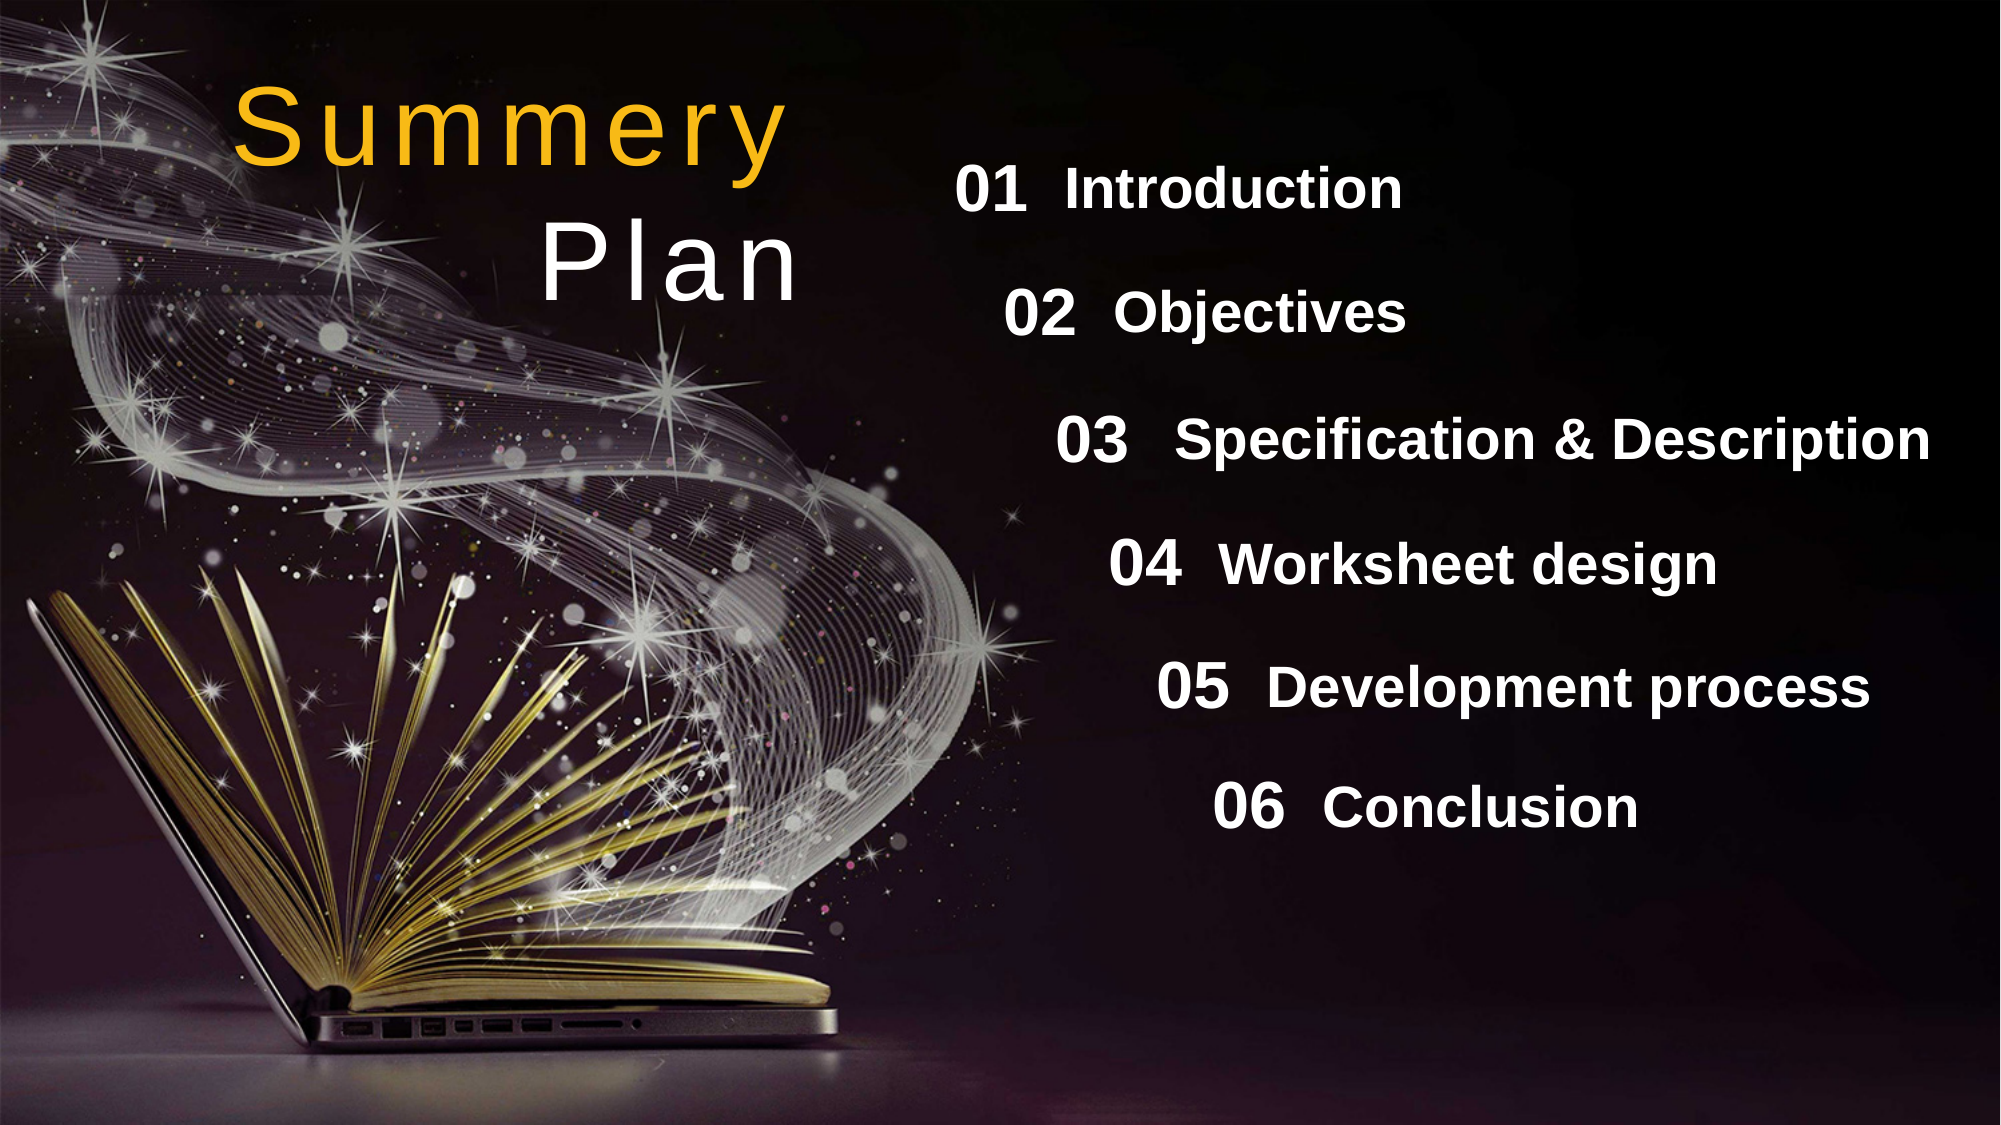

Summery Plan
01
Introduction
02
Objectives
03
Specification & Description
04
Worksheet design
05
Development process
06
Conclusion